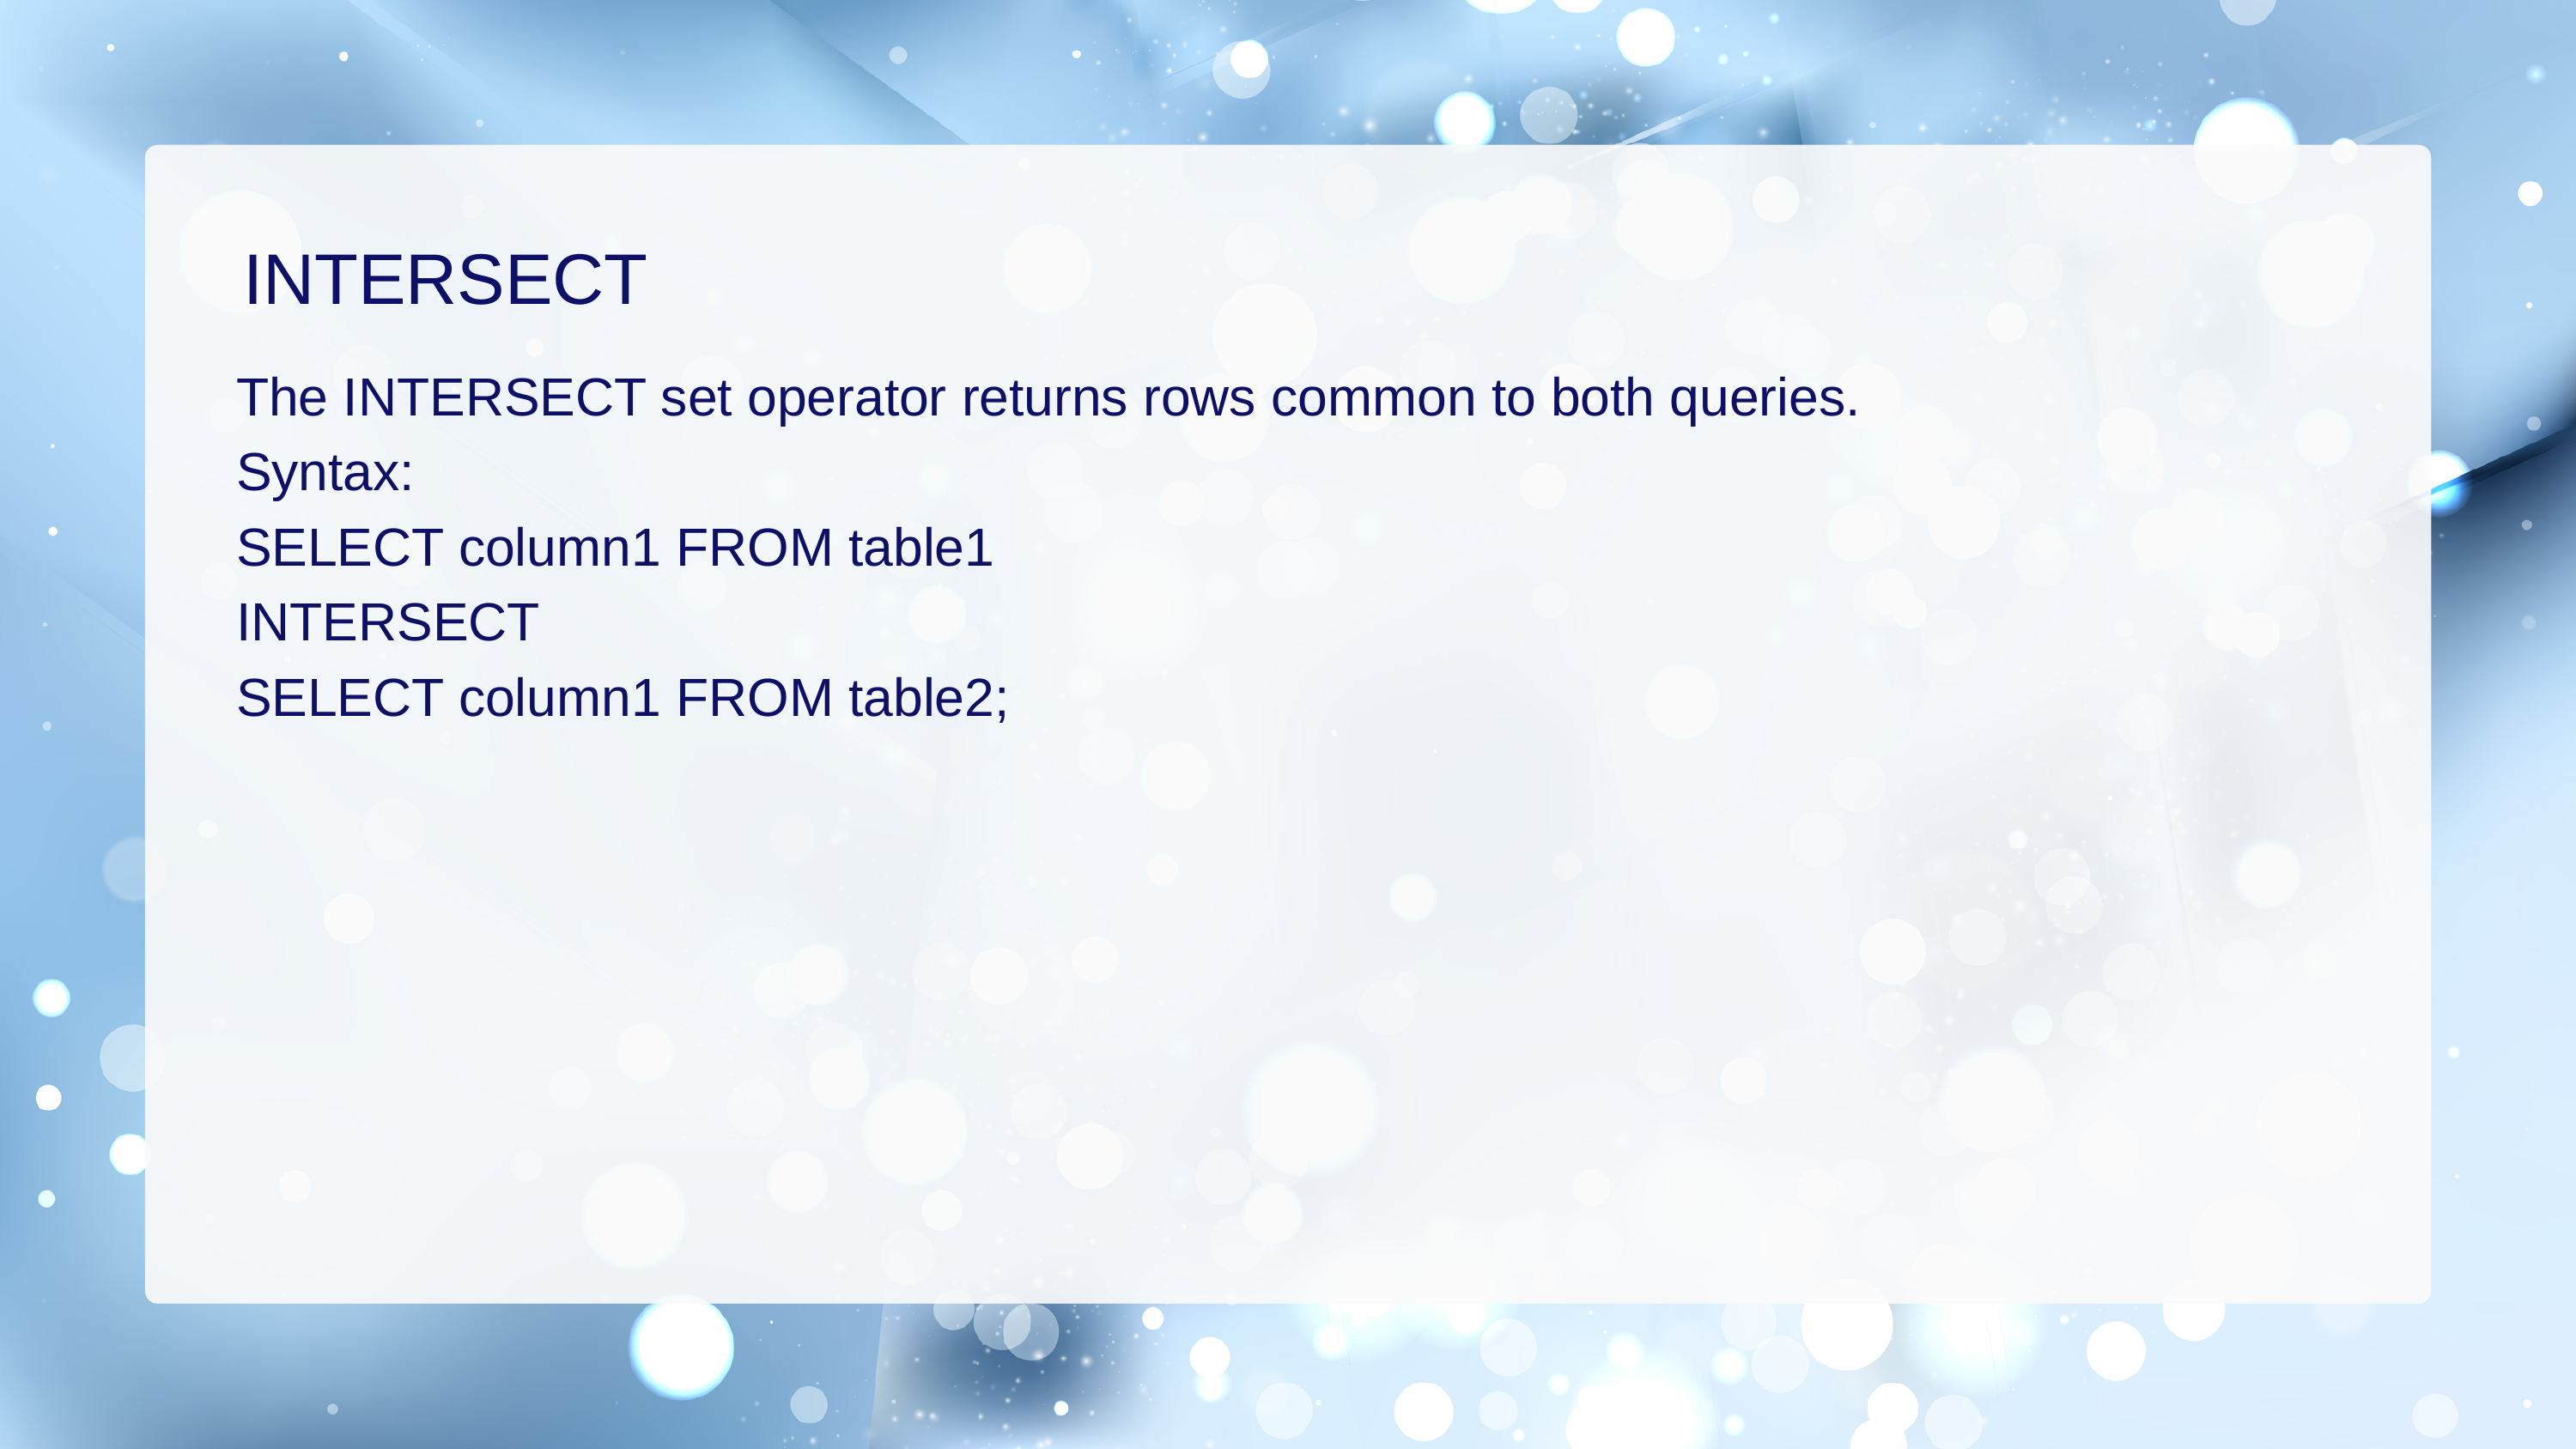

INTERSECT
The INTERSECT set operator returns rows common to both queries.
Syntax:
SELECT column1 FROM table1
INTERSECT
SELECT column1 FROM table2;